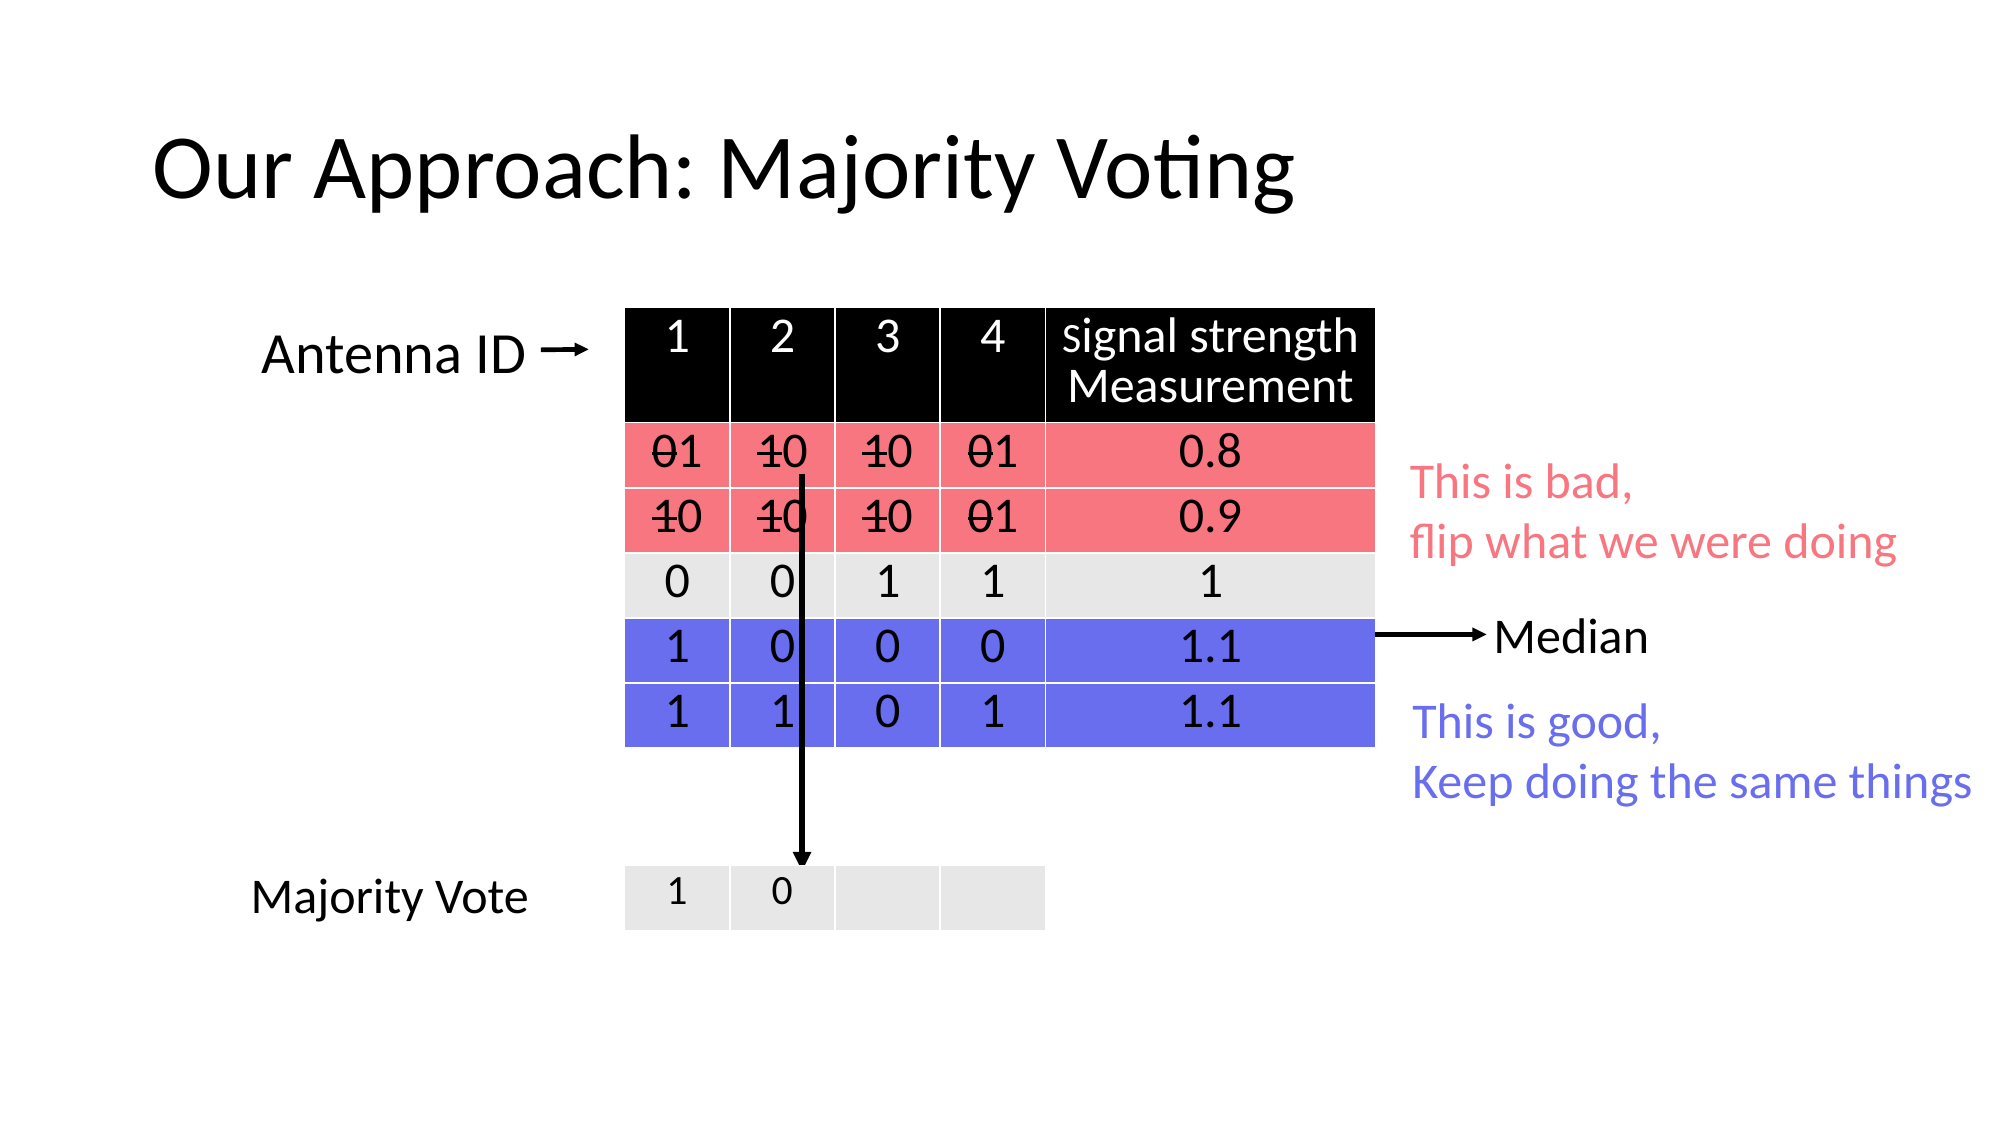

# Our Approach: Majority Voting
Antenna ID
| 1 | 2 | 3 | 4 | Signal strength Measurement |
| --- | --- | --- | --- | --- |
| 01 | 10 | 10 | 01 | 0.8 |
| 10 | 10 | 10 | 01 | 0.9 |
| 0 | 0 | 1 | 1 | 1 |
| 1 | 0 | 0 | 0 | 1.1 |
| 1 | 1 | 0 | 1 | 1.1 |
This is bad,
flip what we were doing
Median
This is good,
Keep doing the same things
Majority Vote
| 1 | 0 |  |  |
| --- | --- | --- | --- |